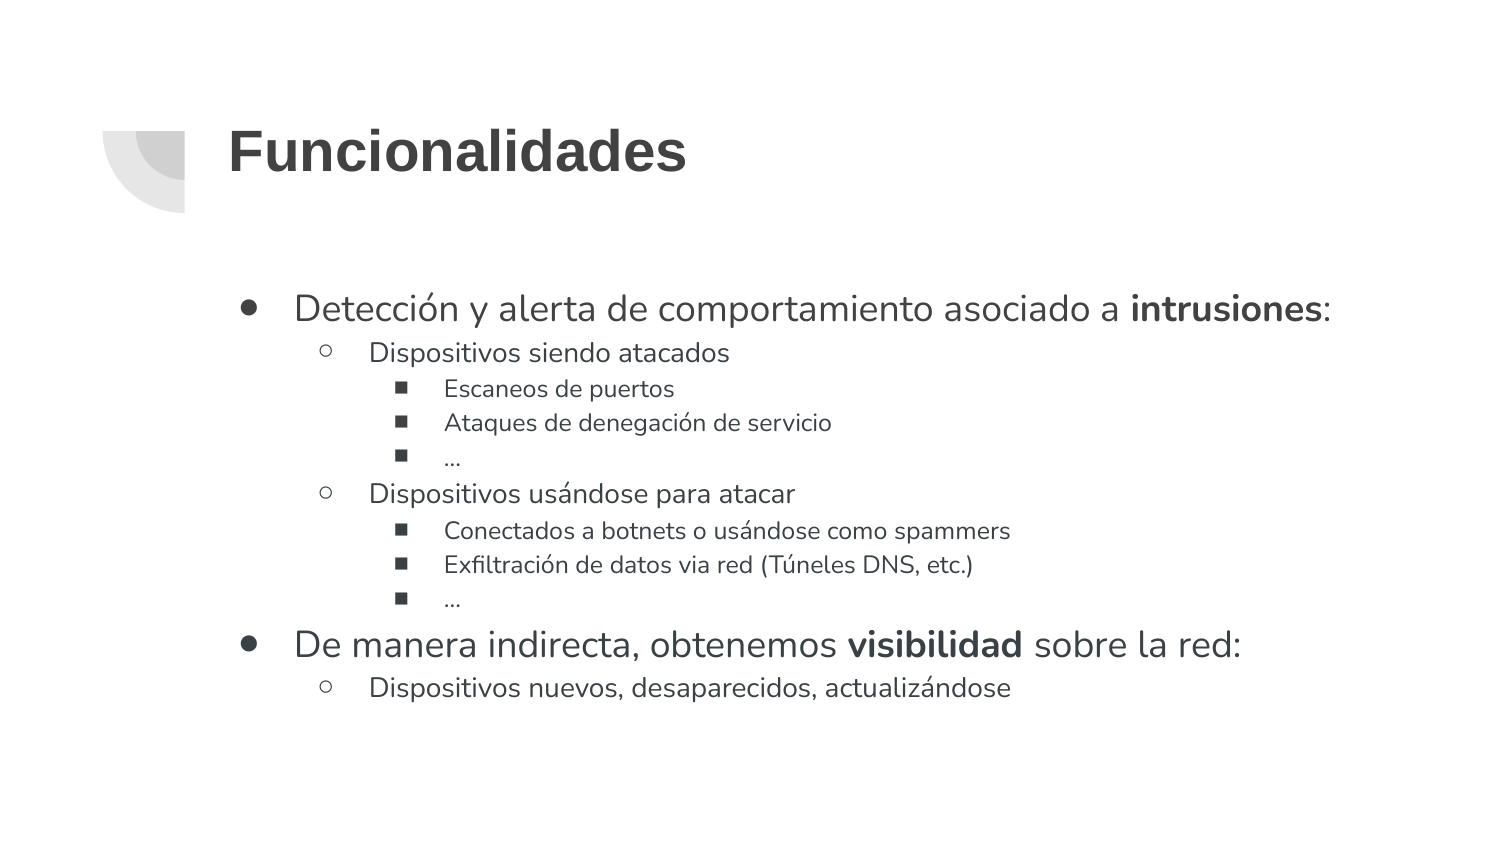

# Funcionalidades
Detección y alerta de comportamiento asociado a intrusiones:
Dispositivos siendo atacados
Escaneos de puertos
Ataques de denegación de servicio
...
Dispositivos usándose para atacar
Conectados a botnets o usándose como spammers
Exfiltración de datos via red (Túneles DNS, etc.)
...
De manera indirecta, obtenemos visibilidad sobre la red:
Dispositivos nuevos, desaparecidos, actualizándose